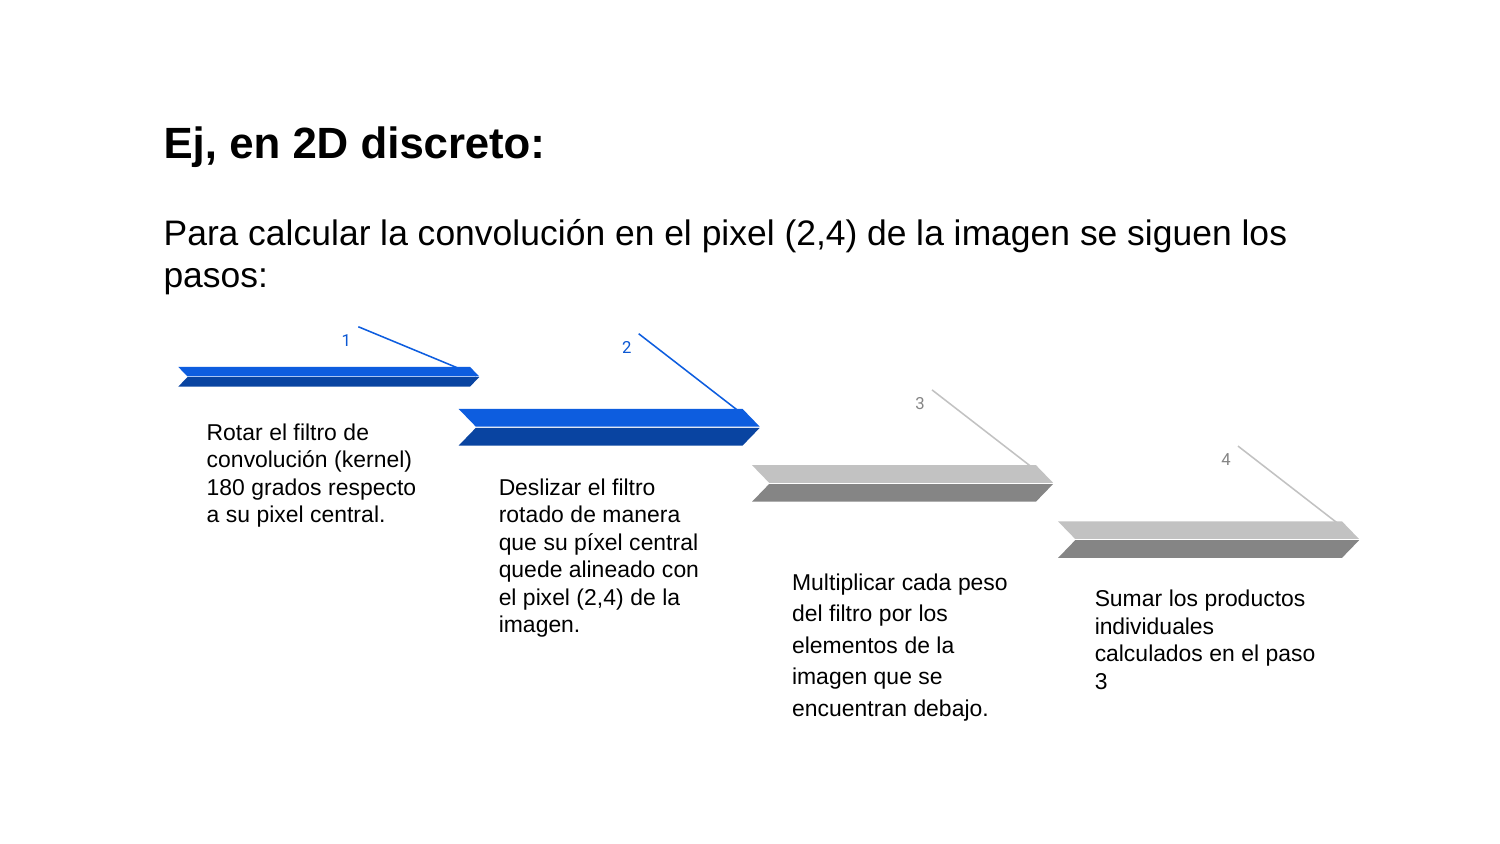

Ej, en 2D discreto:

Para calcular la convolución en el pixel (2,4) de la imagen se siguen los pasos:

2

Deslizar el filtro rotado de manera que su píxel central quede alineado con el pixel (2,4) de la imagen.
1

Rotar el filtro de convolución (kernel) 180 grados respecto a su pixel central.
3

Multiplicar cada peso del filtro por los elementos de la imagen que se encuentran debajo.

4

Sumar los productos individuales calculados en el paso 3